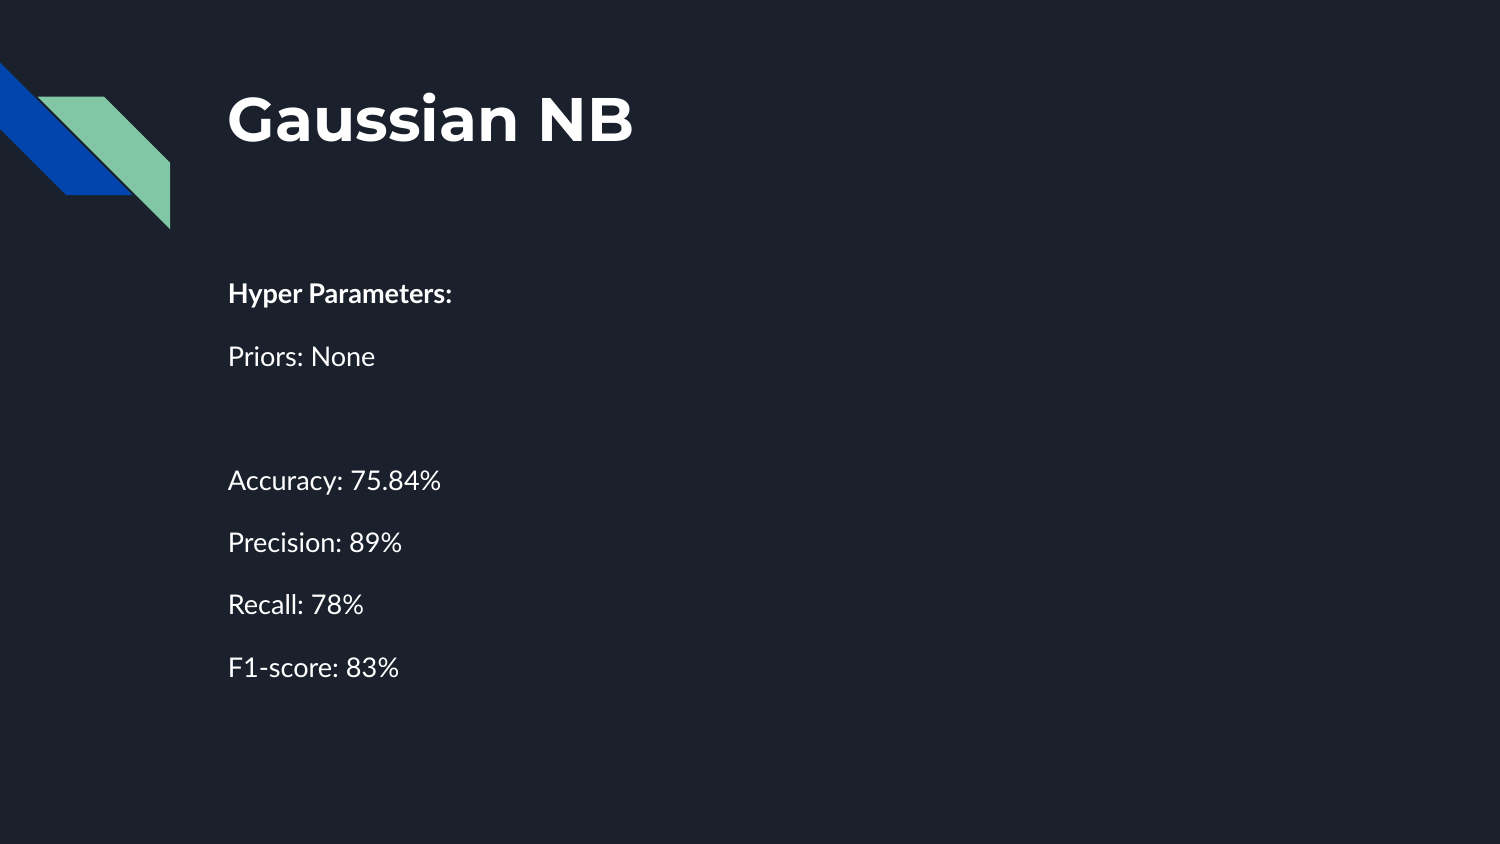

# Gaussian NB
Hyper Parameters:
Priors: None

Accuracy: 75.84%
Precision: 89%
Recall: 78%
F1-score: 83%